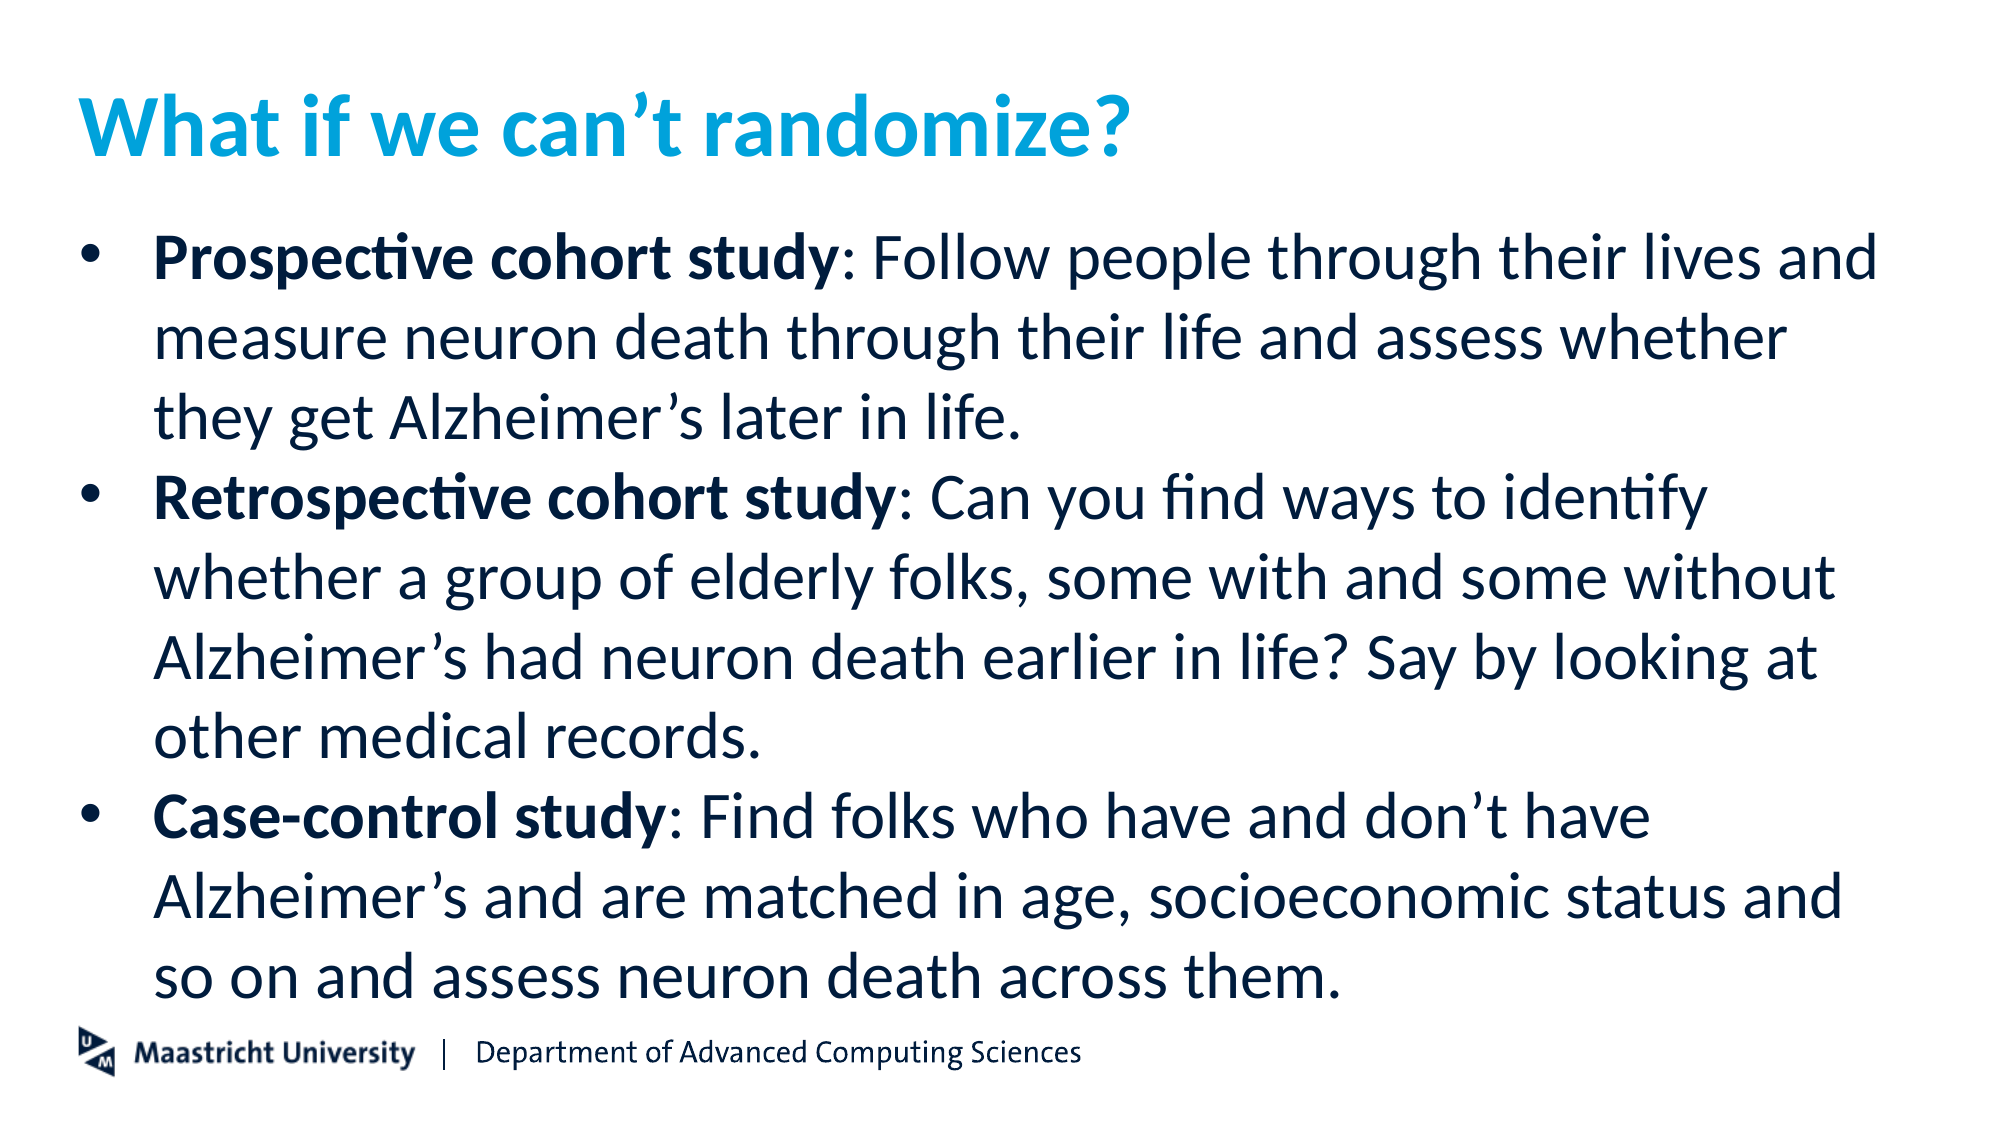

# What if we can’t randomize?
Prospective cohort study: Follow people through their lives and measure neuron death through their life and assess whether they get Alzheimer’s later in life.
Retrospective cohort study: Can you find ways to identify whether a group of elderly folks, some with and some without Alzheimer’s had neuron death earlier in life? Say by looking at other medical records.
Case-control study: Find folks who have and don’t have Alzheimer’s and are matched in age, socioeconomic status and so on and assess neuron death across them.